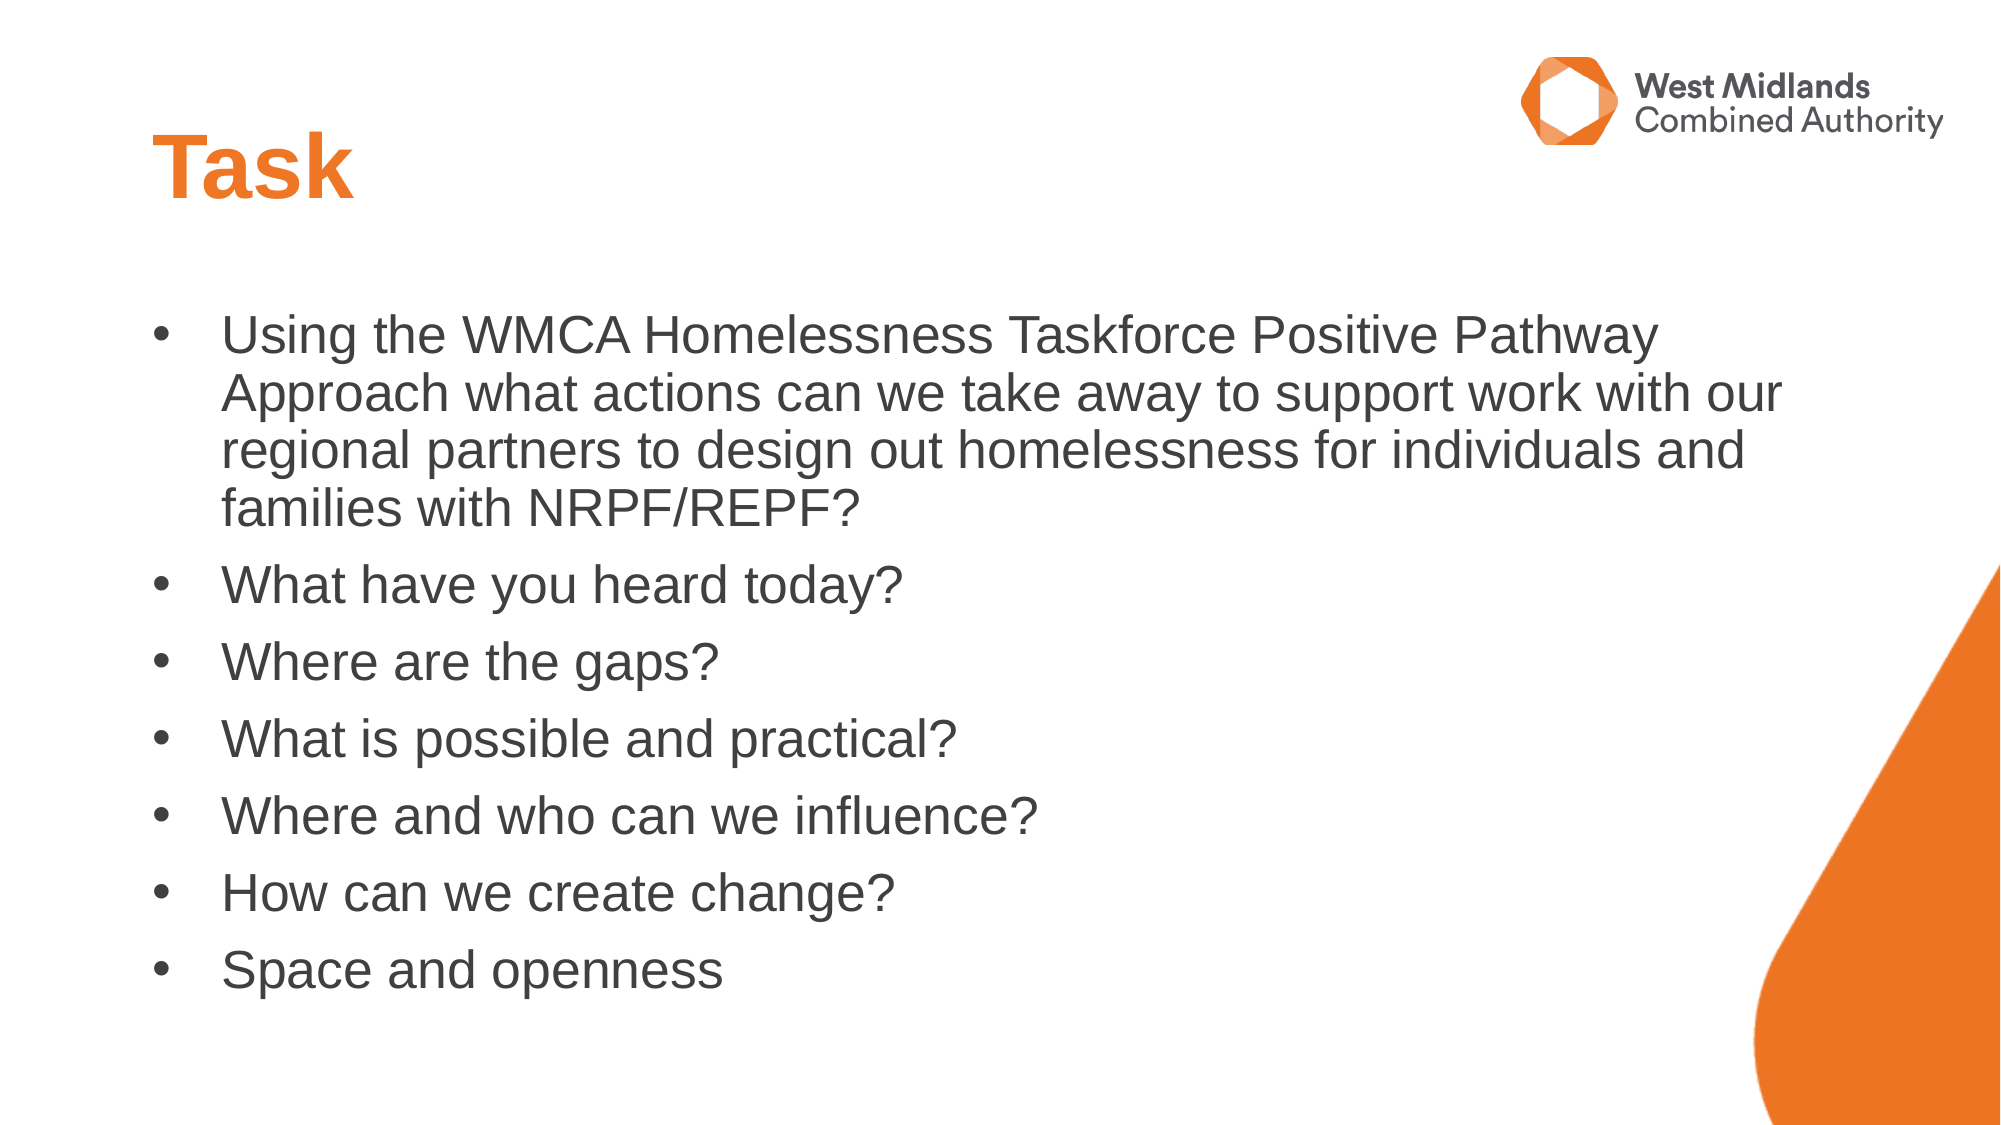

# Task
Using the WMCA Homelessness Taskforce Positive Pathway Approach what actions can we take away to support work with our regional partners to design out homelessness for individuals and families with NRPF/REPF?
What have you heard today?
Where are the gaps?
What is possible and practical?
Where and who can we influence?
How can we create change?
Space and openness